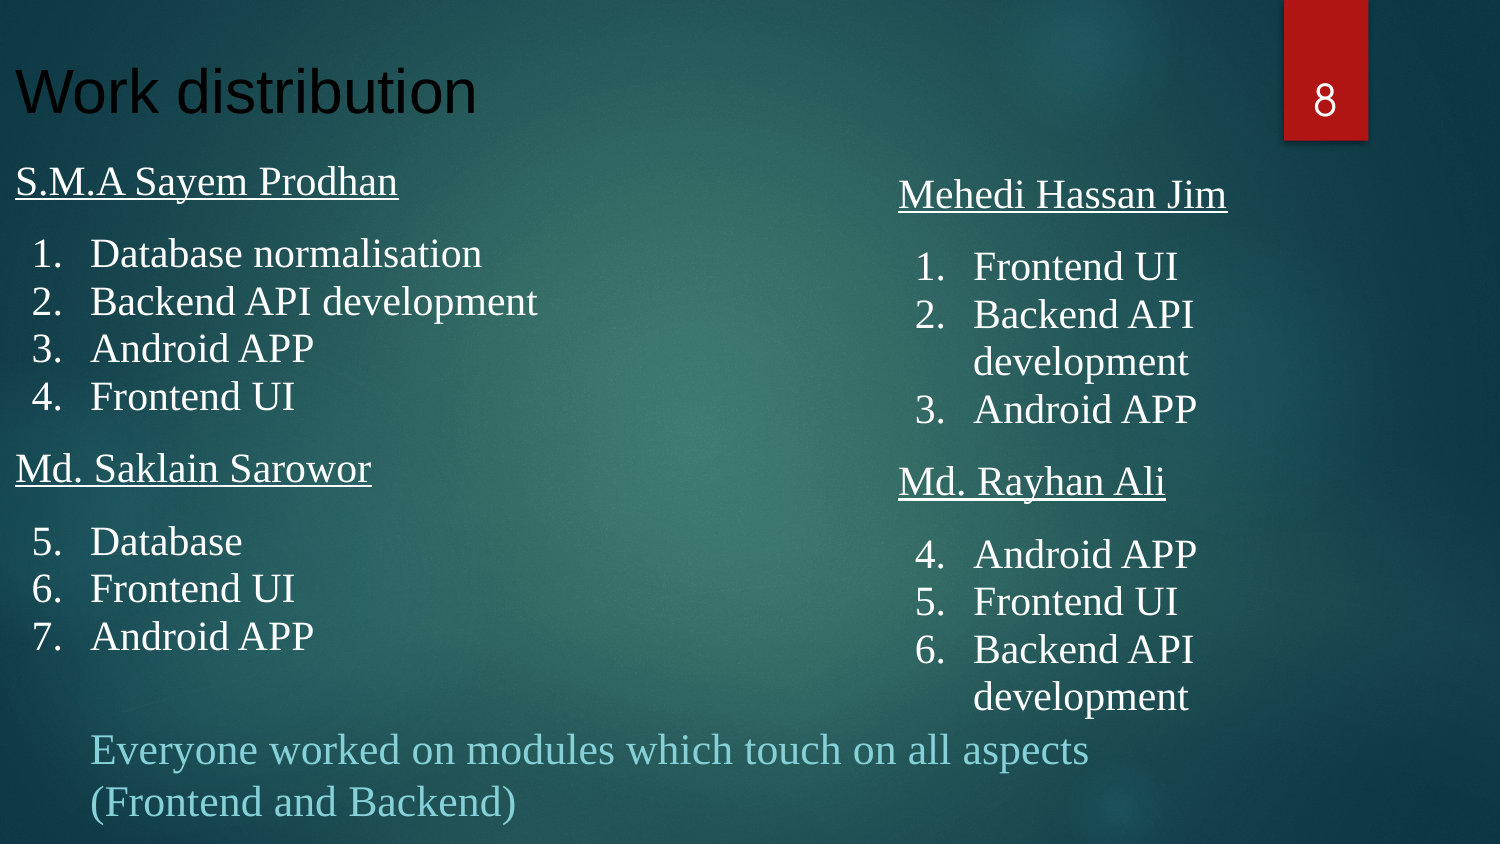

8
Work distribution
S.M.A Sayem Prodhan
Database normalisation
Backend API development
Android APP
Frontend UI
Md. Saklain Sarowor
Database
Frontend UI
Android APP
Mehedi Hassan Jim
Frontend UI
Backend API development
Android APP
Md. Rayhan Ali
Android APP
Frontend UI
Backend API development
Everyone worked on modules which touch on all aspects (Frontend and Backend)